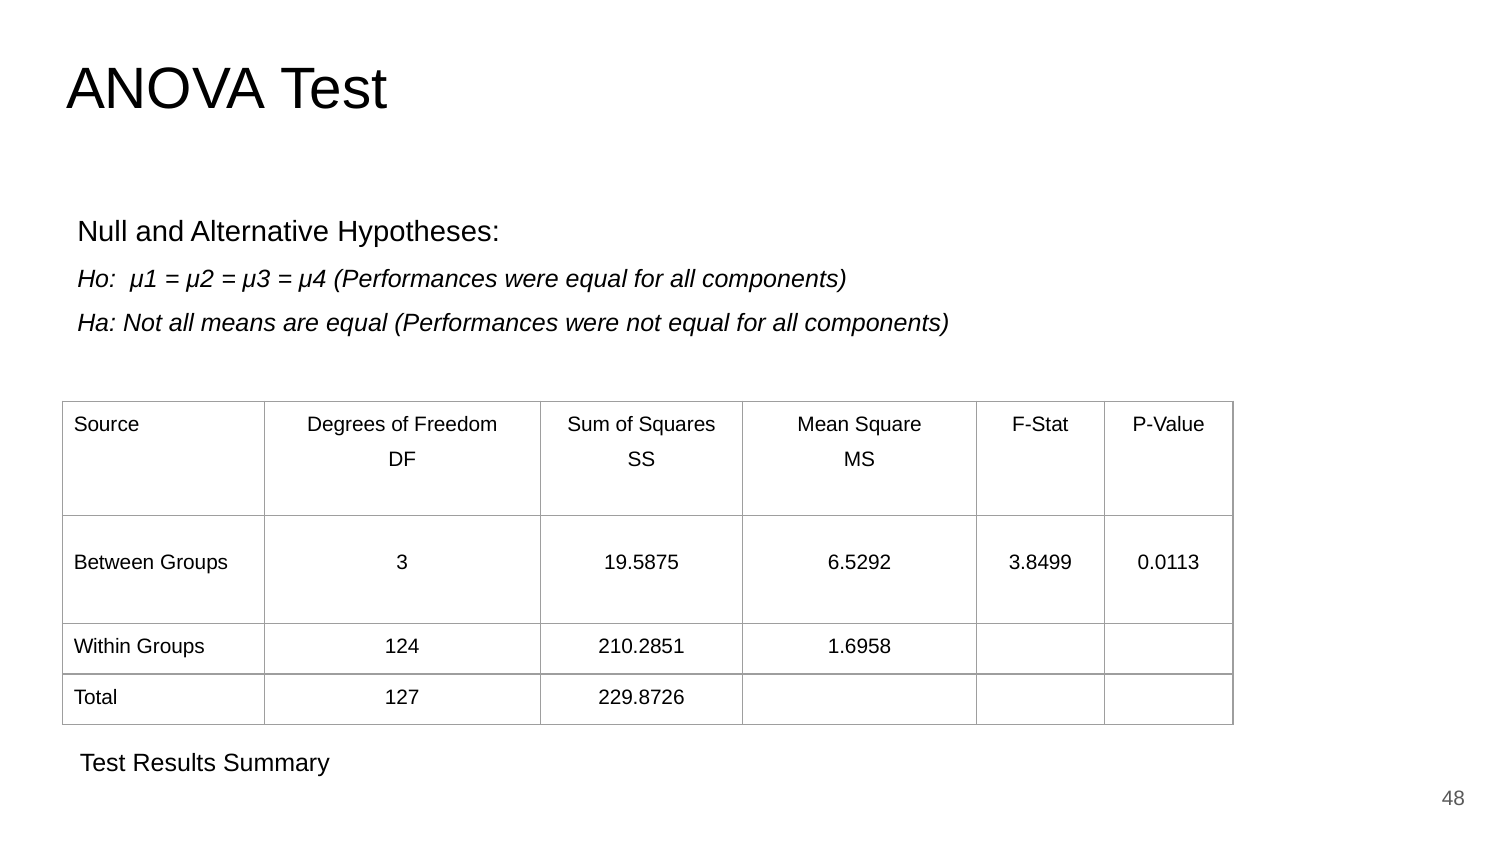

# ANOVA Test
Null and Alternative Hypotheses:
Ho:  μ1​ = μ2 ​= μ3 ​= μ4​ (Performances were equal for all components)
Ha: Not all means are equal (Performances were not equal for all components)
| Source | Degrees of Freedom DF | Sum of Squares SS | Mean Square MS | F-Stat | P-Value |
| --- | --- | --- | --- | --- | --- |
| Between Groups | 3 | 19.5875 | 6.5292 | 3.8499 | 0.0113 |
| Within Groups | 124 | 210.2851 | 1.6958 |  |  |
| Total | 127 | 229.8726 |  |  |  |
Test Results Summary
48